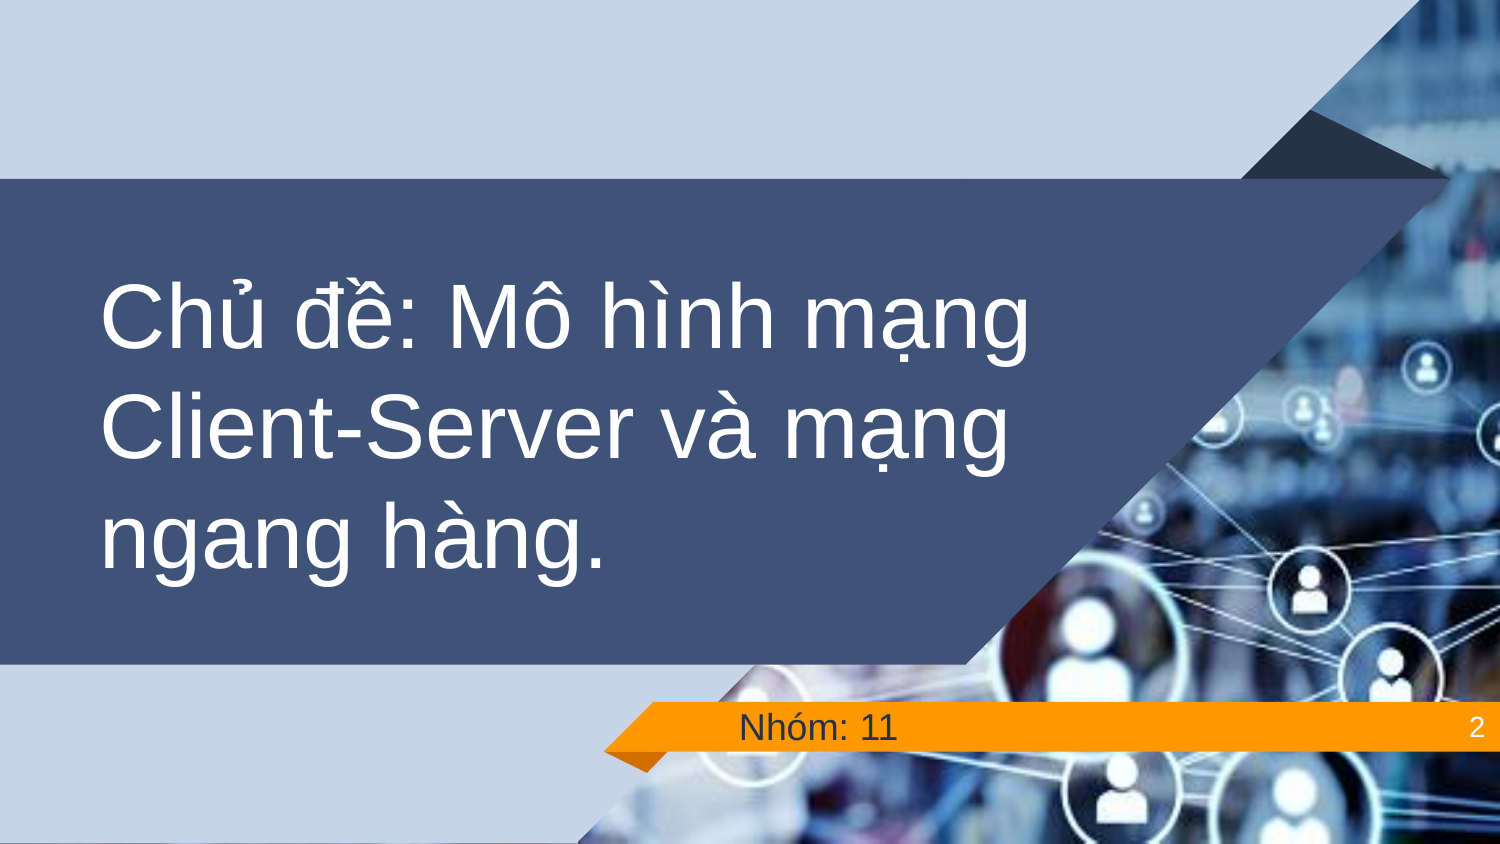

# Chủ đề: Mô hình mạng Client-Server và mạng ngang hàng.
Nhóm: 11
2